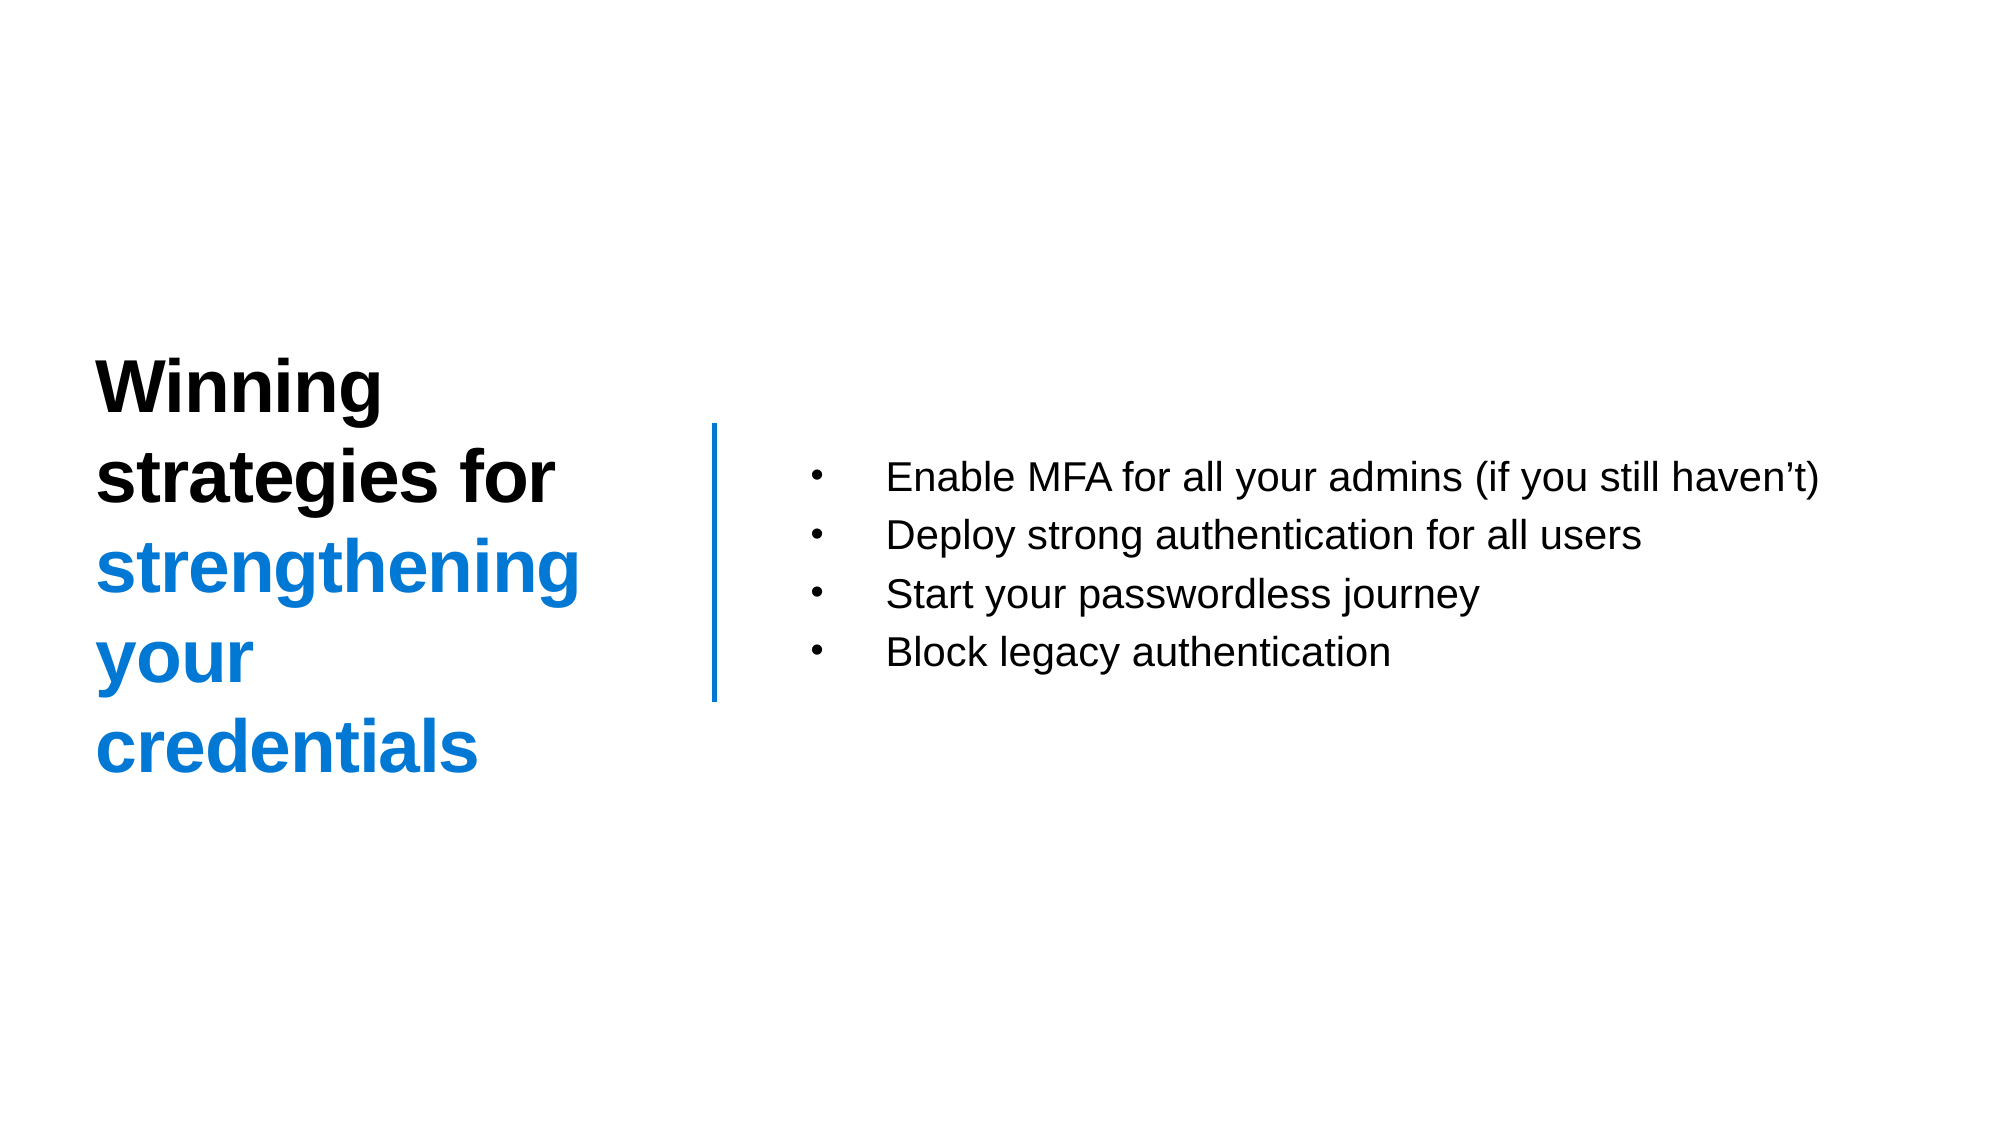

# Winning strategies for strengthening your credentials
Enable MFA for all your admins (if you still haven’t)
Deploy strong authentication for all users
Start your passwordless journey
Block legacy authentication